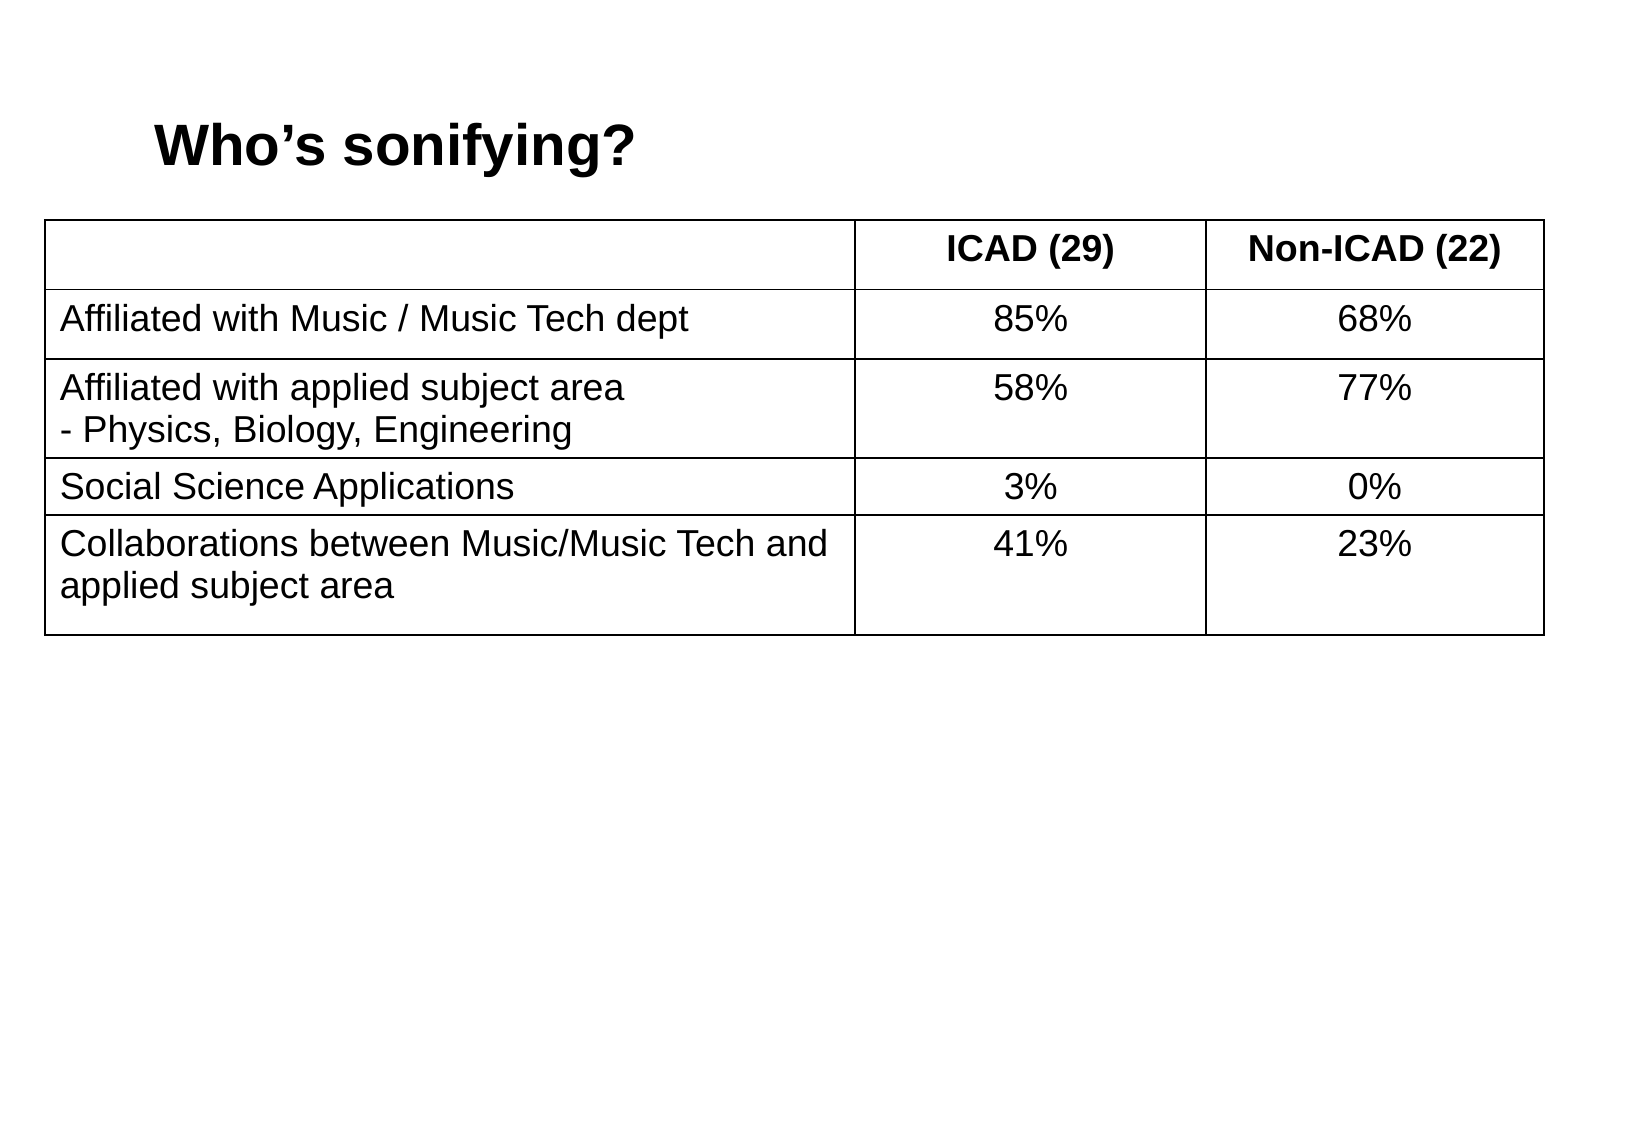

# Who’s sonifying?
|  | ICAD (29) | Non-ICAD (22) |
| --- | --- | --- |
| Affiliated with Music / Music Tech dept | 85% | 68% |
| Affiliated with applied subject area - Physics, Biology, Engineering | 58% | 77% |
| Social Science Applications | 3% | 0% |
| Collaborations between Music/Music Tech and applied subject area | 41% | 23% |